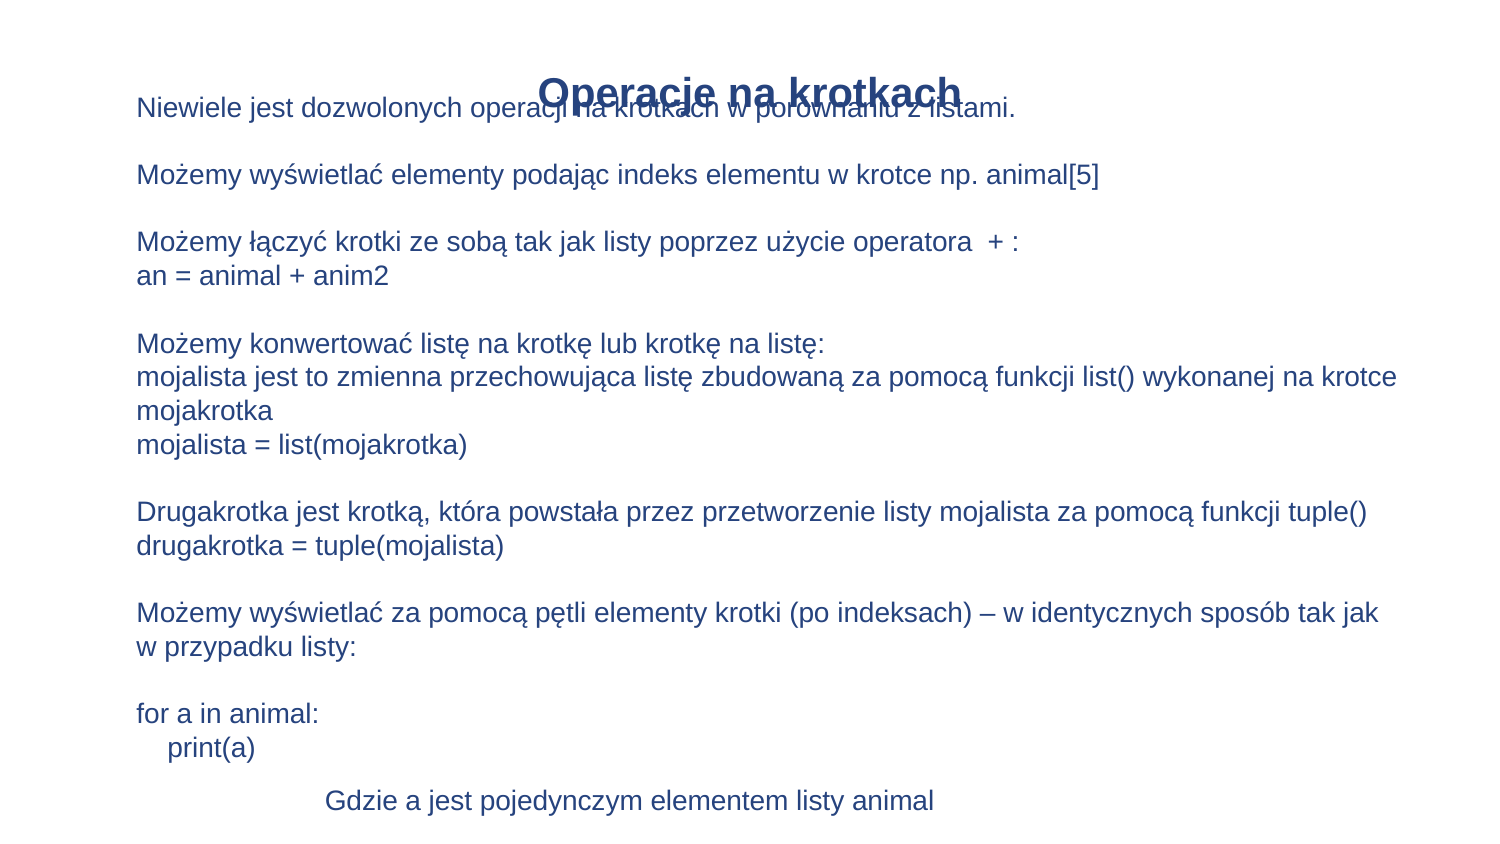

# Operacje na krotkach
Niewiele jest dozwolonych operacji na krotkach w porównaniu z listami.

Możemy wyświetlać elementy podając indeks elementu w krotce np. animal[5]

Możemy łączyć krotki ze sobą tak jak listy poprzez użycie operatora  + :
an = animal + anim2

Możemy konwertować listę na krotkę lub krotkę na listę:
mojalista jest to zmienna przechowująca listę zbudowaną za pomocą funkcji list() wykonanej na krotce mojakrotka
mojalista = list(mojakrotka)

Drugakrotka jest krotką, która powstała przez przetworzenie listy mojalista za pomocą funkcji tuple()
drugakrotka = tuple(mojalista)

Możemy wyświetlać za pomocą pętli elementy krotki (po indeksach) – w identycznych sposób tak jak w przypadku listy:

for a in animal:
    print(a)
Gdzie a jest pojedynczym elementem listy animal